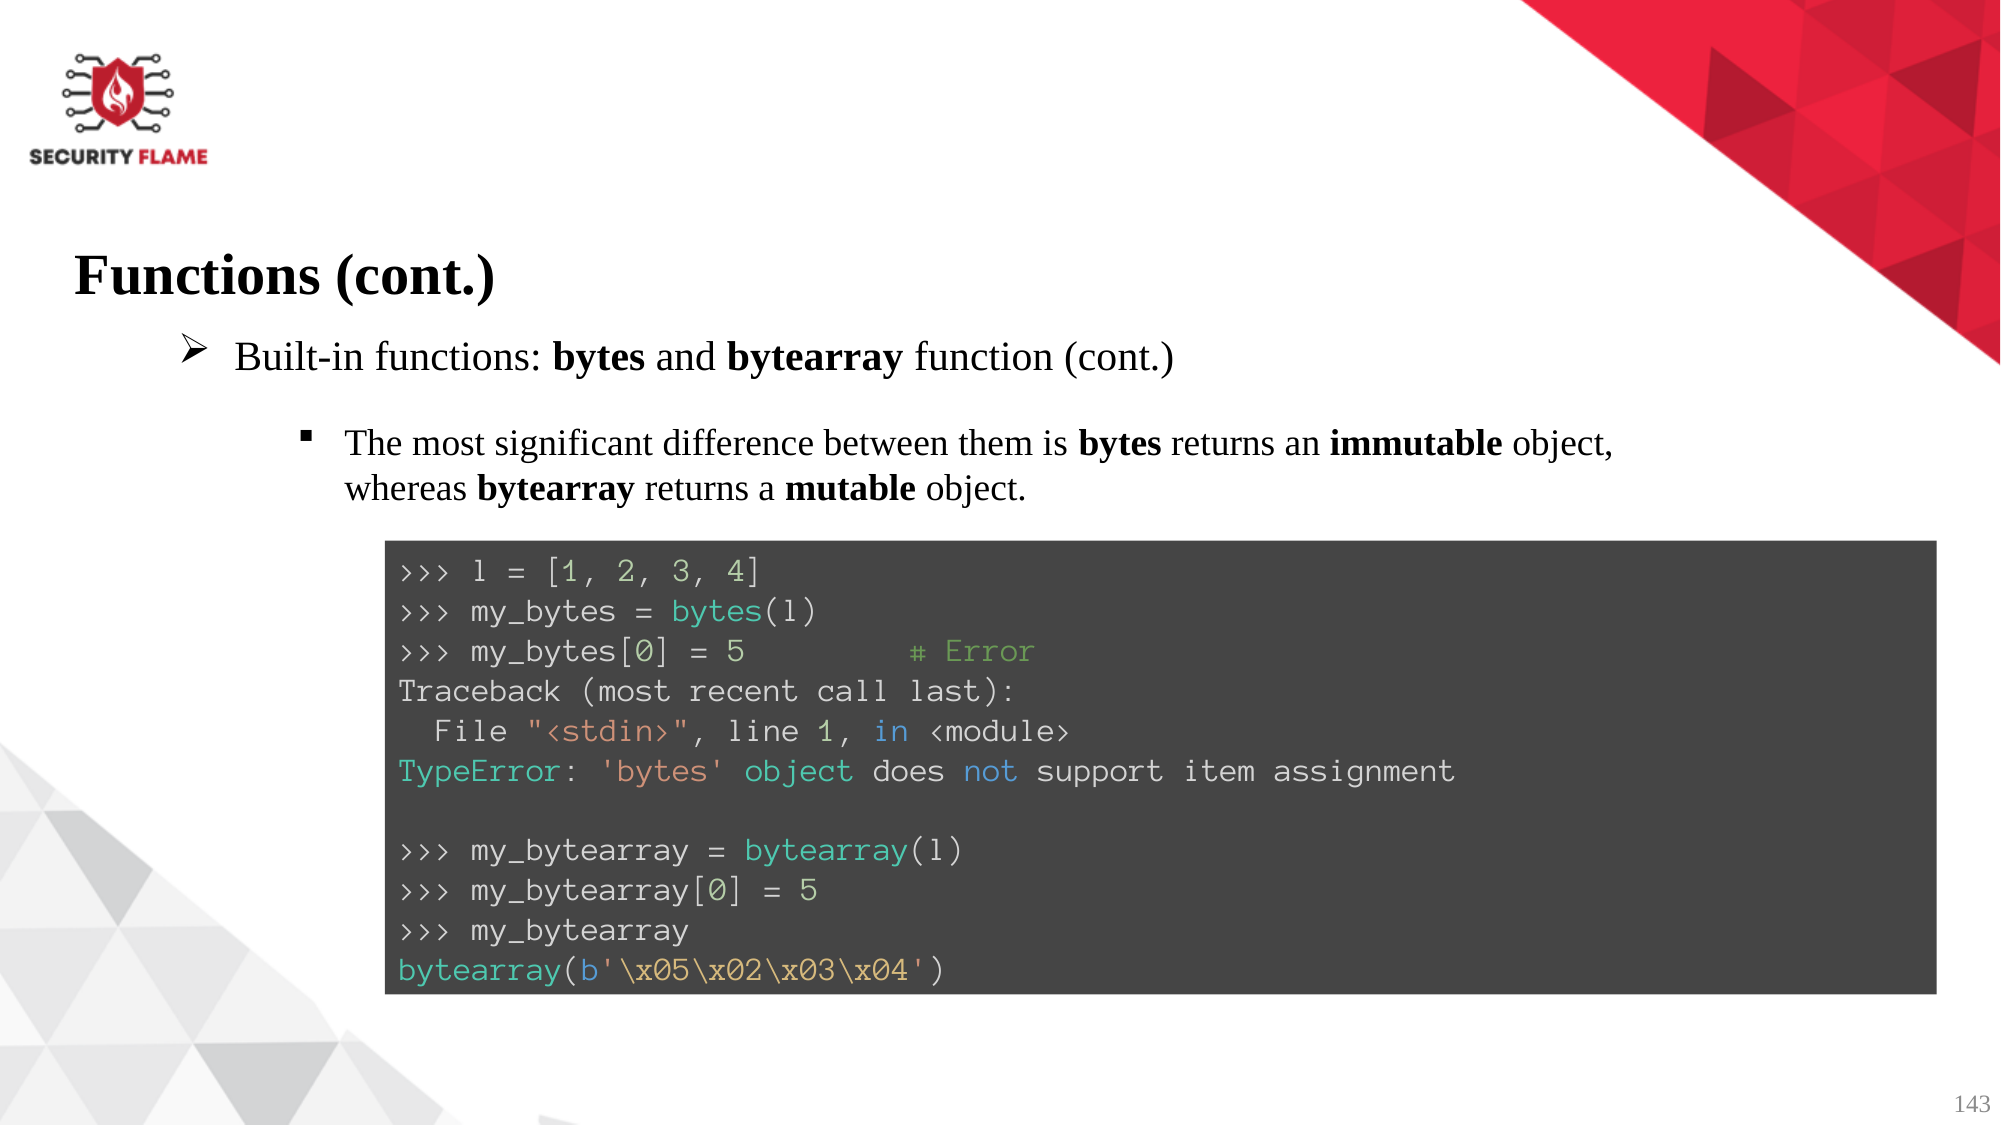

Functions (cont.)
Built-in functions: bytes and bytearray function (cont.)
The most significant difference between them is bytes returns an immutable object, whereas bytearray returns a mutable object.
>>> l = [1, 2, 3, 4]
>>> my_bytes = bytes(l)
>>> my_bytes[0] = 5         # Error
Traceback (most recent call last):
  File "<stdin>", line 1, in <module>
TypeError: 'bytes' object does not support item assignment
>>> my_bytearray = bytearray(l)
>>> my_bytearray[0] = 5
>>> my_bytearray
bytearray(b'\x05\x02\x03\x04')
143